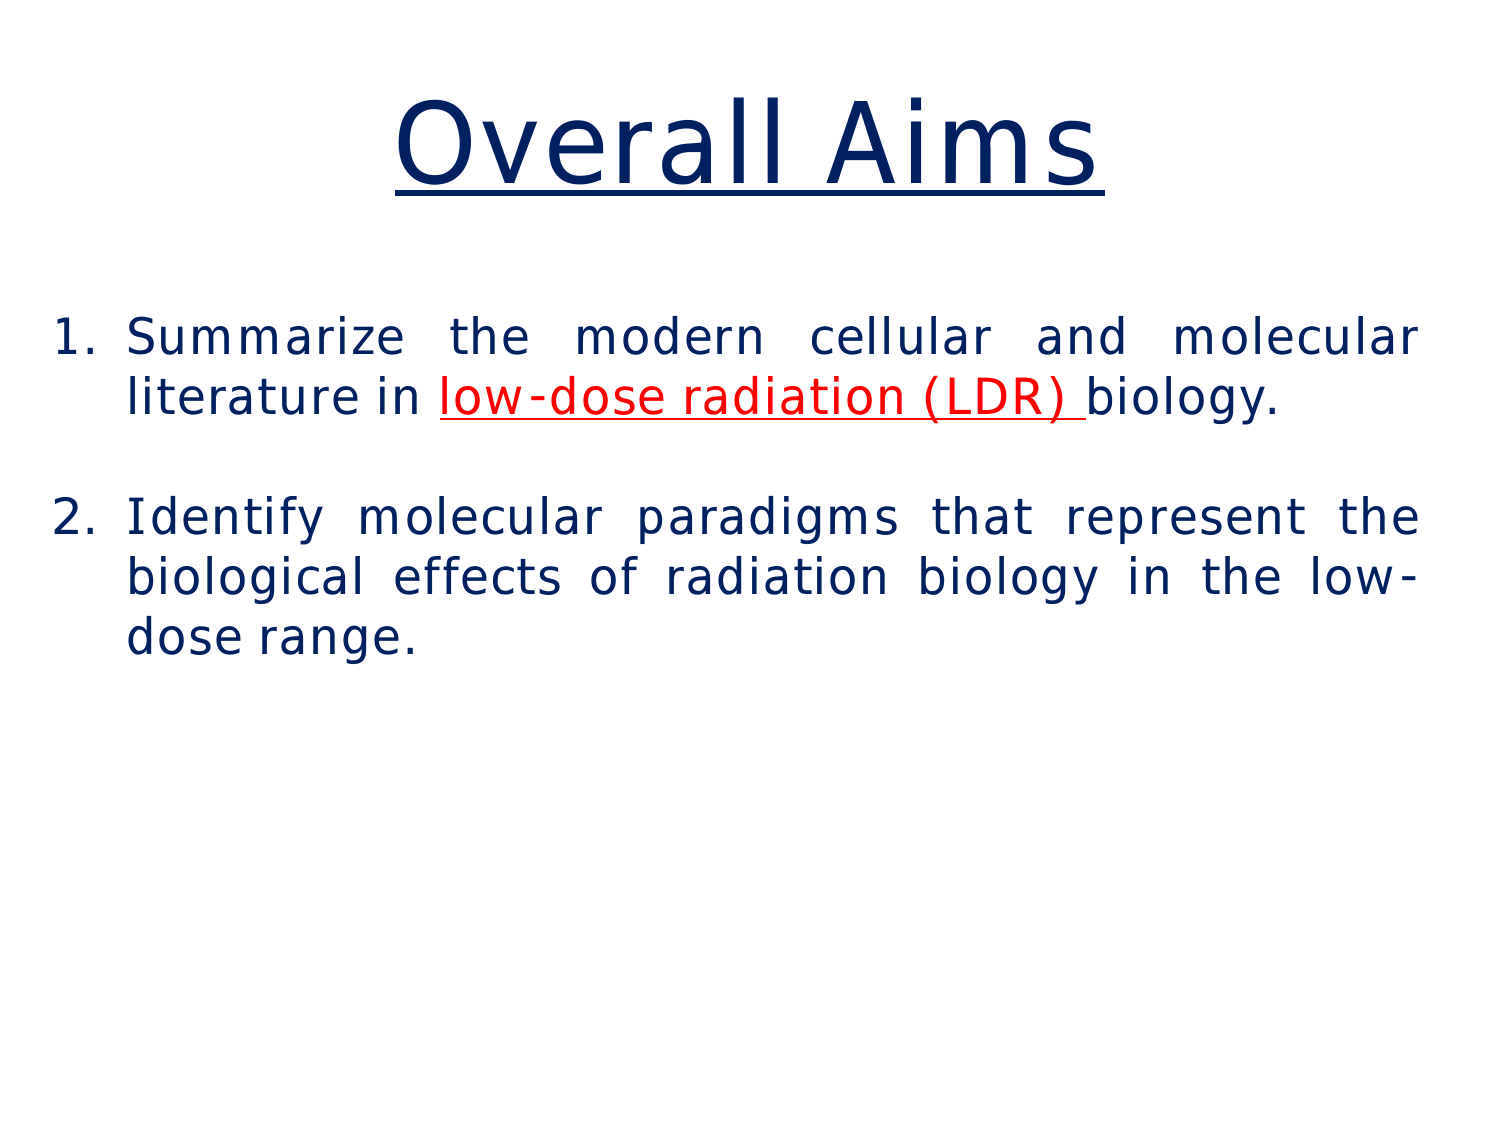

# Overall Aims

Summarize the modern cellular and molecular literature in low-dose radiation (LDR) biology.

Identify molecular paradigms that represent the biological effects of radiation biology in the low-dose range.